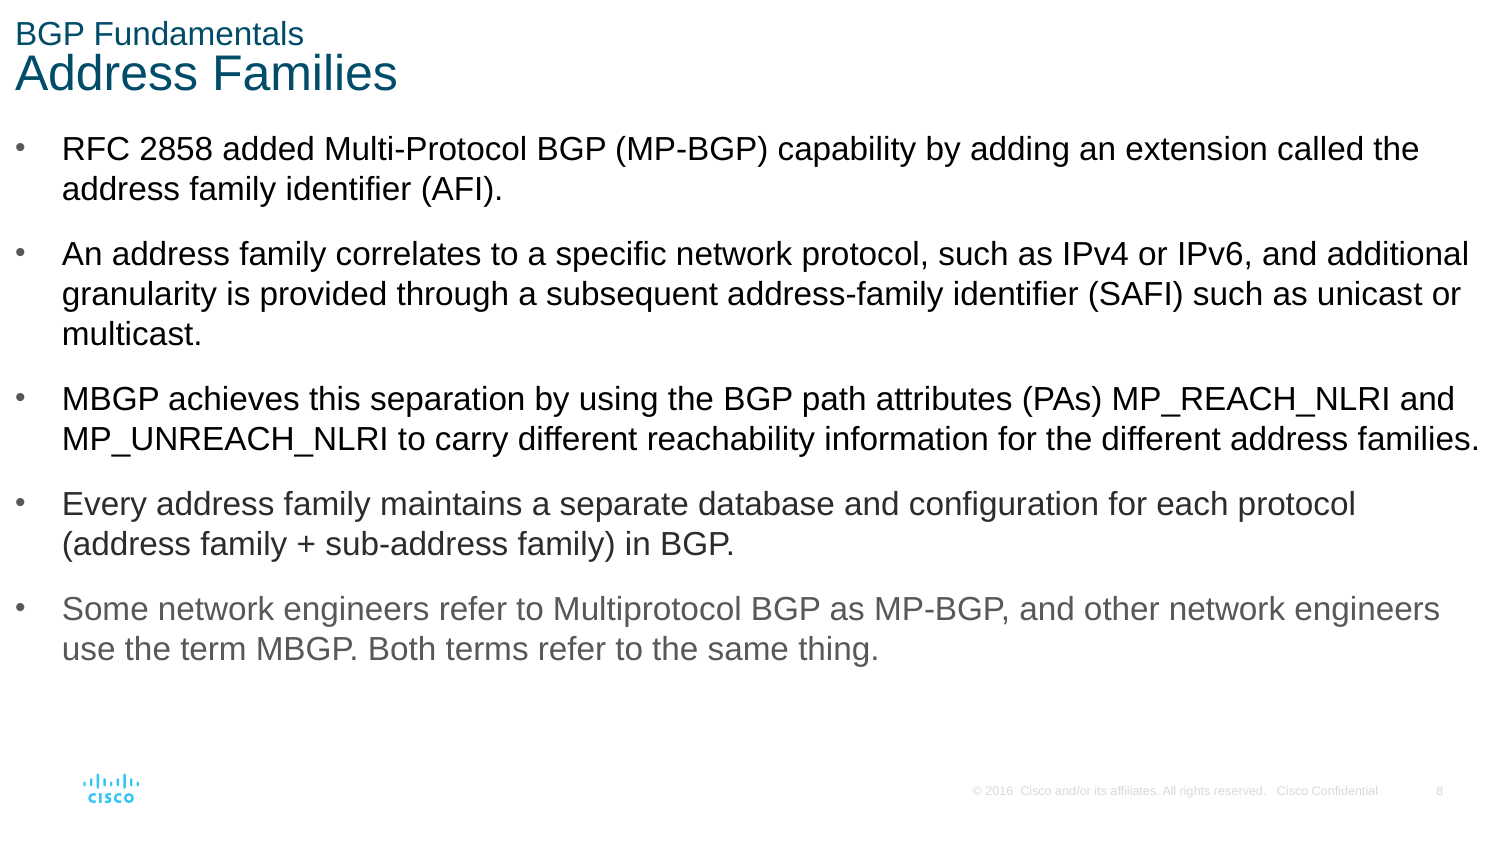

# BGP Fundamentals Address Families
RFC 2858 added Multi-Protocol BGP (MP-BGP) capability by adding an extension called the address family identifier (AFI).
An address family correlates to a specific network protocol, such as IPv4 or IPv6, and additional granularity is provided through a subsequent address-family identifier (SAFI) such as unicast or multicast.
MBGP achieves this separation by using the BGP path attributes (PAs) MP_REACH_NLRI and MP_UNREACH_NLRI to carry different reachability information for the different address families.
Every address family maintains a separate database and configuration for each protocol (address family + sub-address family) in BGP.
Some network engineers refer to Multiprotocol BGP as MP-BGP, and other network engineers use the term MBGP. Both terms refer to the same thing.